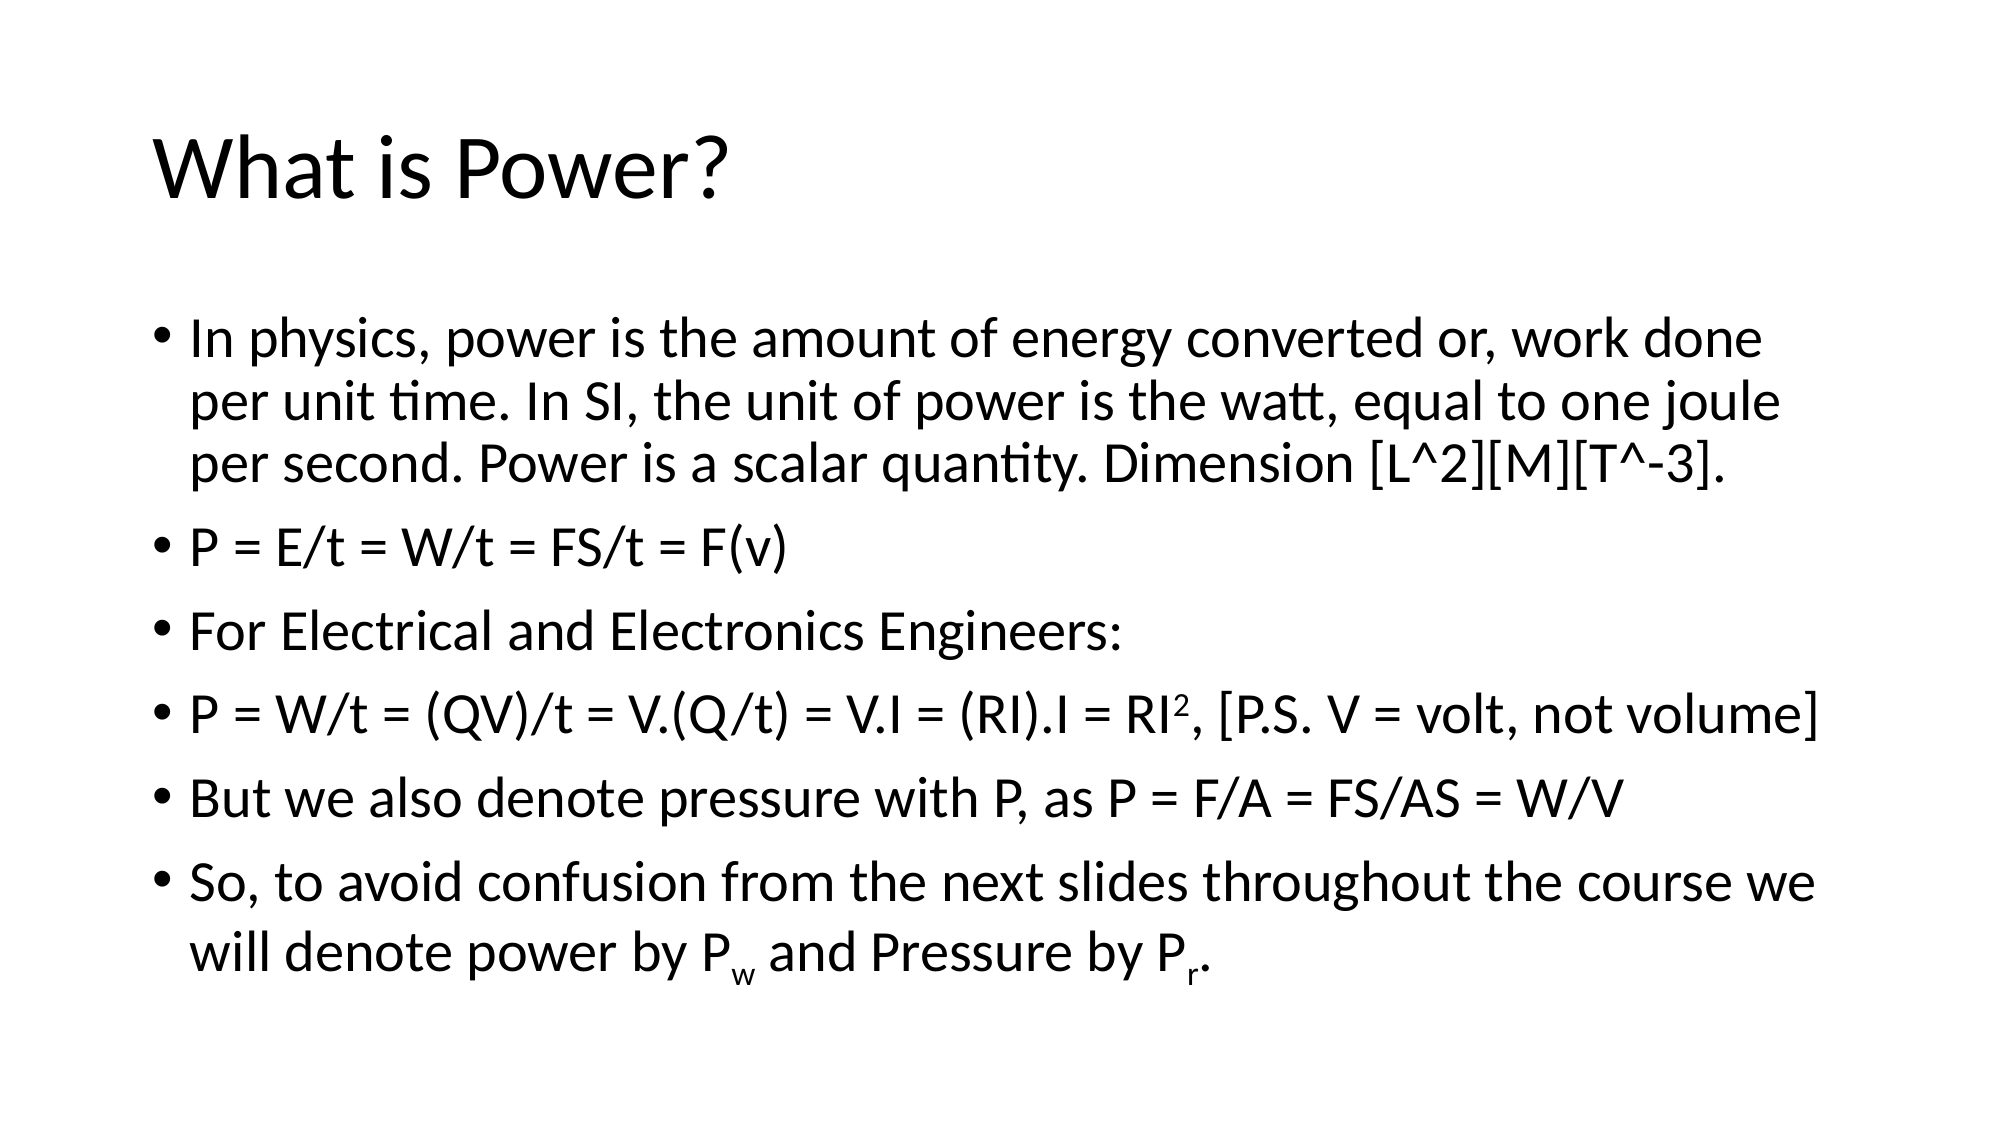

# What is Power?
In physics, power is the amount of energy converted or, work done per unit time. In SI, the unit of power is the watt, equal to one joule per second. Power is a scalar quantity. Dimension [L^2][M][T^-3].
P = E/t = W/t = FS/t = F(v)
For Electrical and Electronics Engineers:
P = W/t = (QV)/t = V.(Q/t) = V.I = (RI).I = RI2, [P.S. V = volt, not volume]
But we also denote pressure with P, as P = F/A = FS/AS = W/V
So, to avoid confusion from the next slides throughout the course we will denote power by Pw and Pressure by Pr.